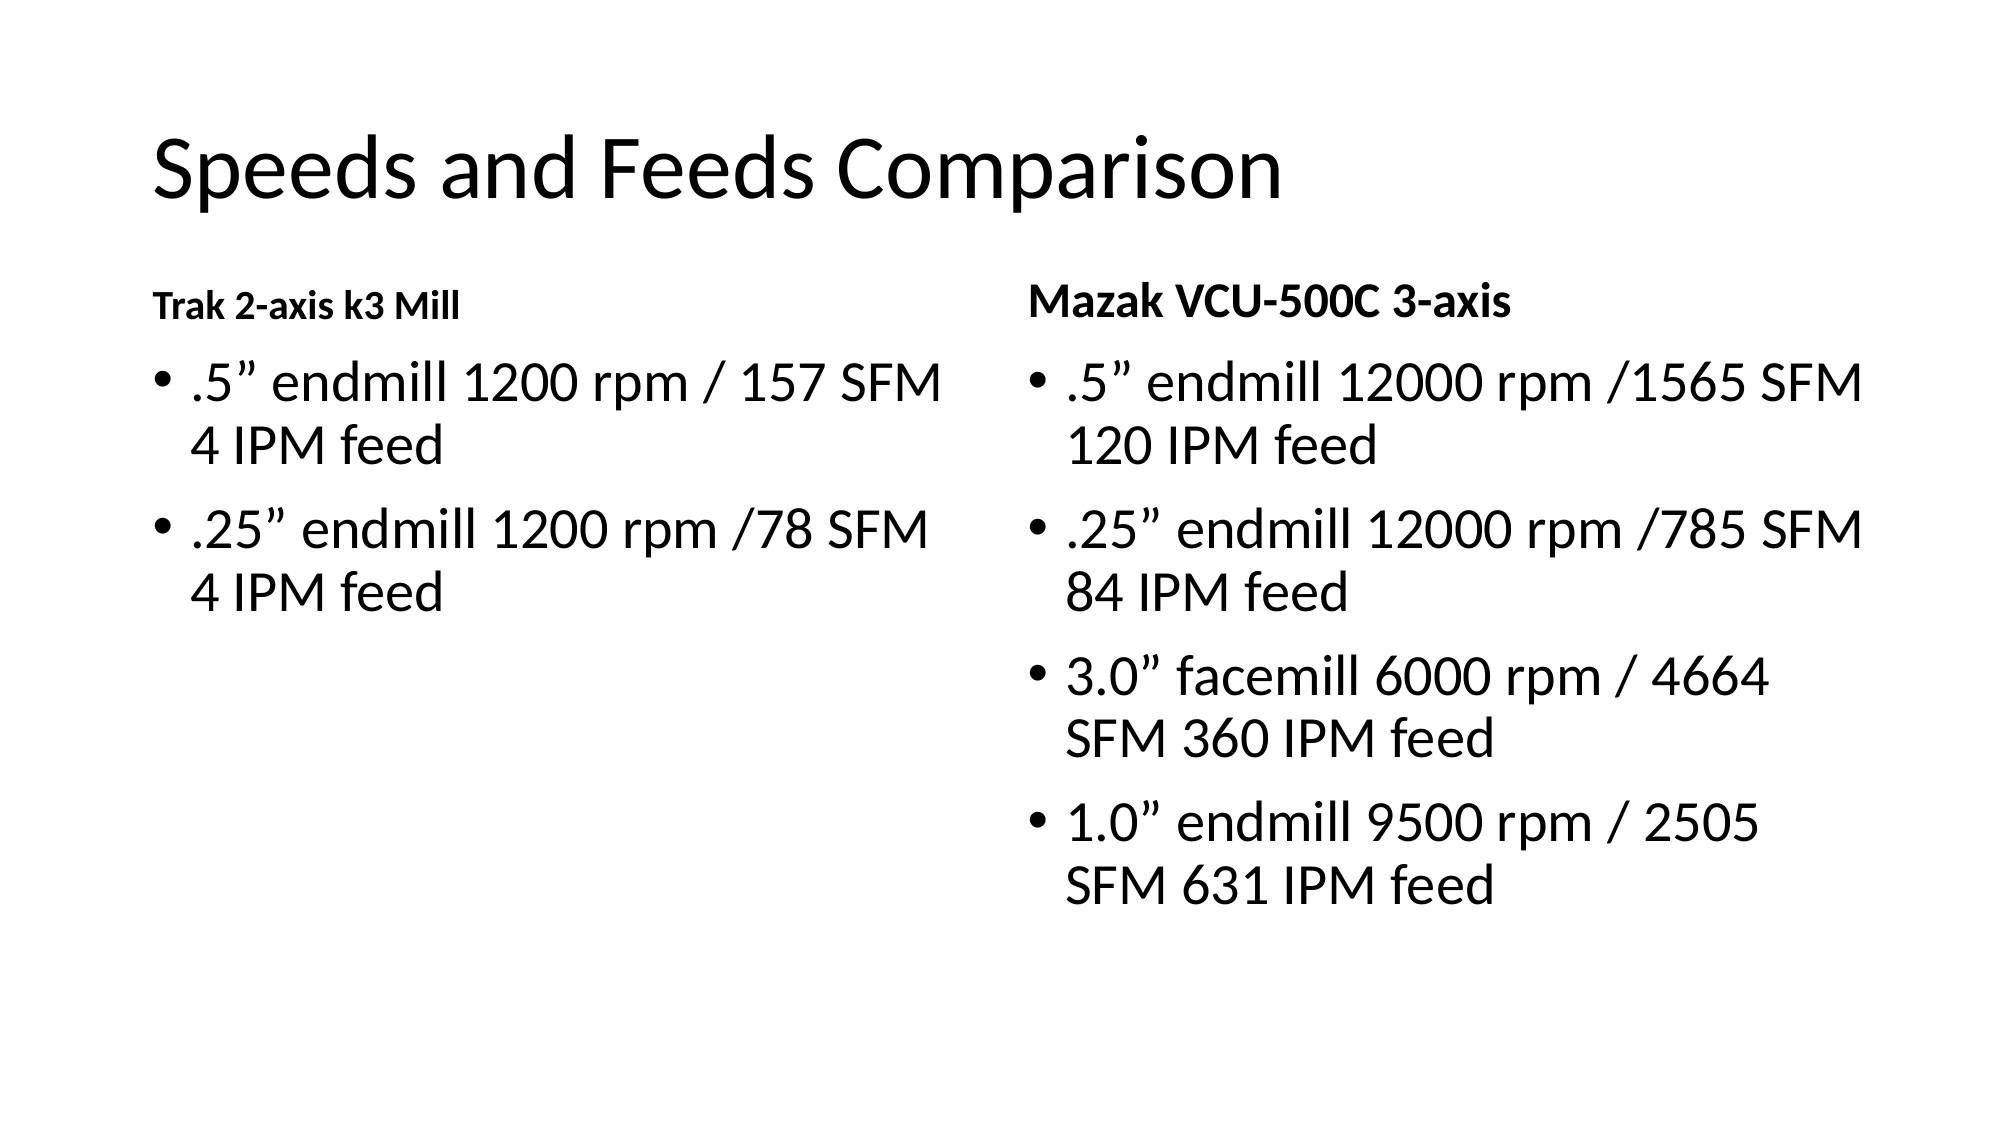

# Speeds and Feeds Comparison
Trak 2-axis k3 Mill
Mazak VCU-500C 3-axis

.5” endmill 1200 rpm / 157 SFM  4 IPM feed
.25” endmill 1200 rpm /78 SFM   4 IPM feed
.5” endmill 12000 rpm /1565 SFM 120 IPM feed
.25” endmill 12000 rpm /785 SFM 84 IPM feed
3.0” facemill 6000 rpm / 4664 SFM 360 IPM feed
1.0” endmill 9500 rpm / 2505 SFM 631 IPM feed